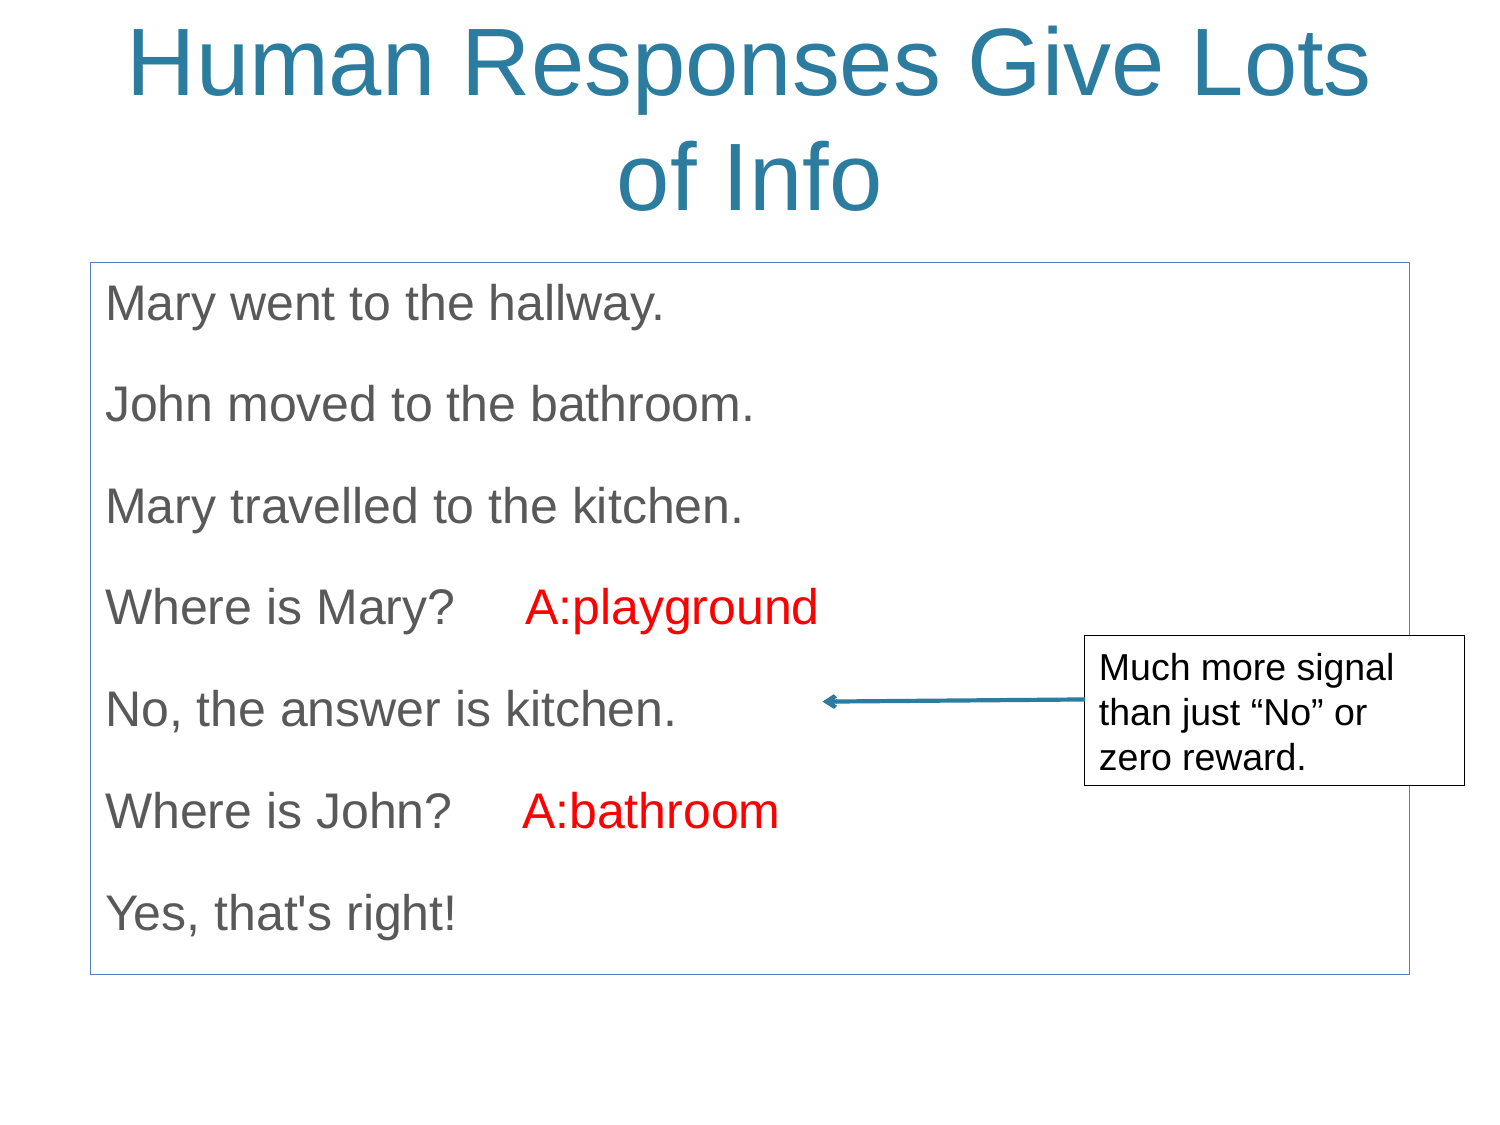

# Human Responses Give Lots of Info
Mary went to the hallway.
John moved to the bathroom.
Mary travelled to the kitchen.
Where is Mary?     A:playground
No, the answer is kitchen.
Where is John?     A:bathroom
Yes, that's right!

Much more signal than just “No” or zero reward.